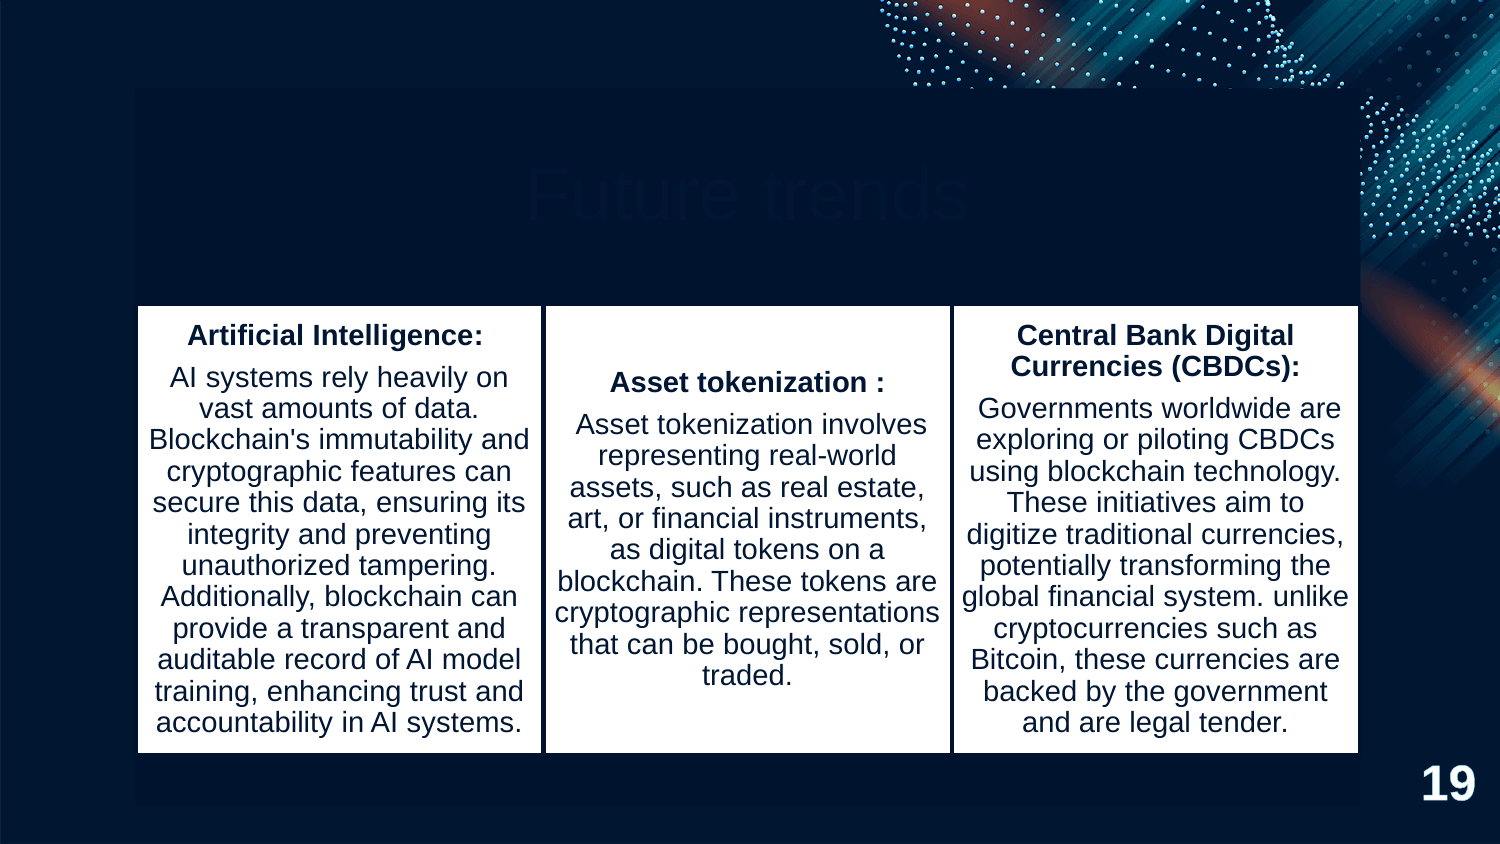

Future trends
Artificial Intelligence:
AI systems rely heavily on vast amounts of data. Blockchain's immutability and cryptographic features can secure this data, ensuring its integrity and preventing unauthorized tampering. Additionally, blockchain can provide a transparent and auditable record of AI model training, enhancing trust and accountability in AI systems.
Asset tokenization :
 Asset tokenization involves representing real-world assets, such as real estate, art, or financial instruments, as digital tokens on a blockchain. These tokens are cryptographic representations that can be bought, sold, or traded.
Central Bank Digital Currencies (CBDCs):
 Governments worldwide are exploring or piloting CBDCs using blockchain technology. These initiatives aim to digitize traditional currencies, potentially transforming the global financial system. unlike cryptocurrencies such as Bitcoin, these currencies are backed by the government and are legal tender.
19